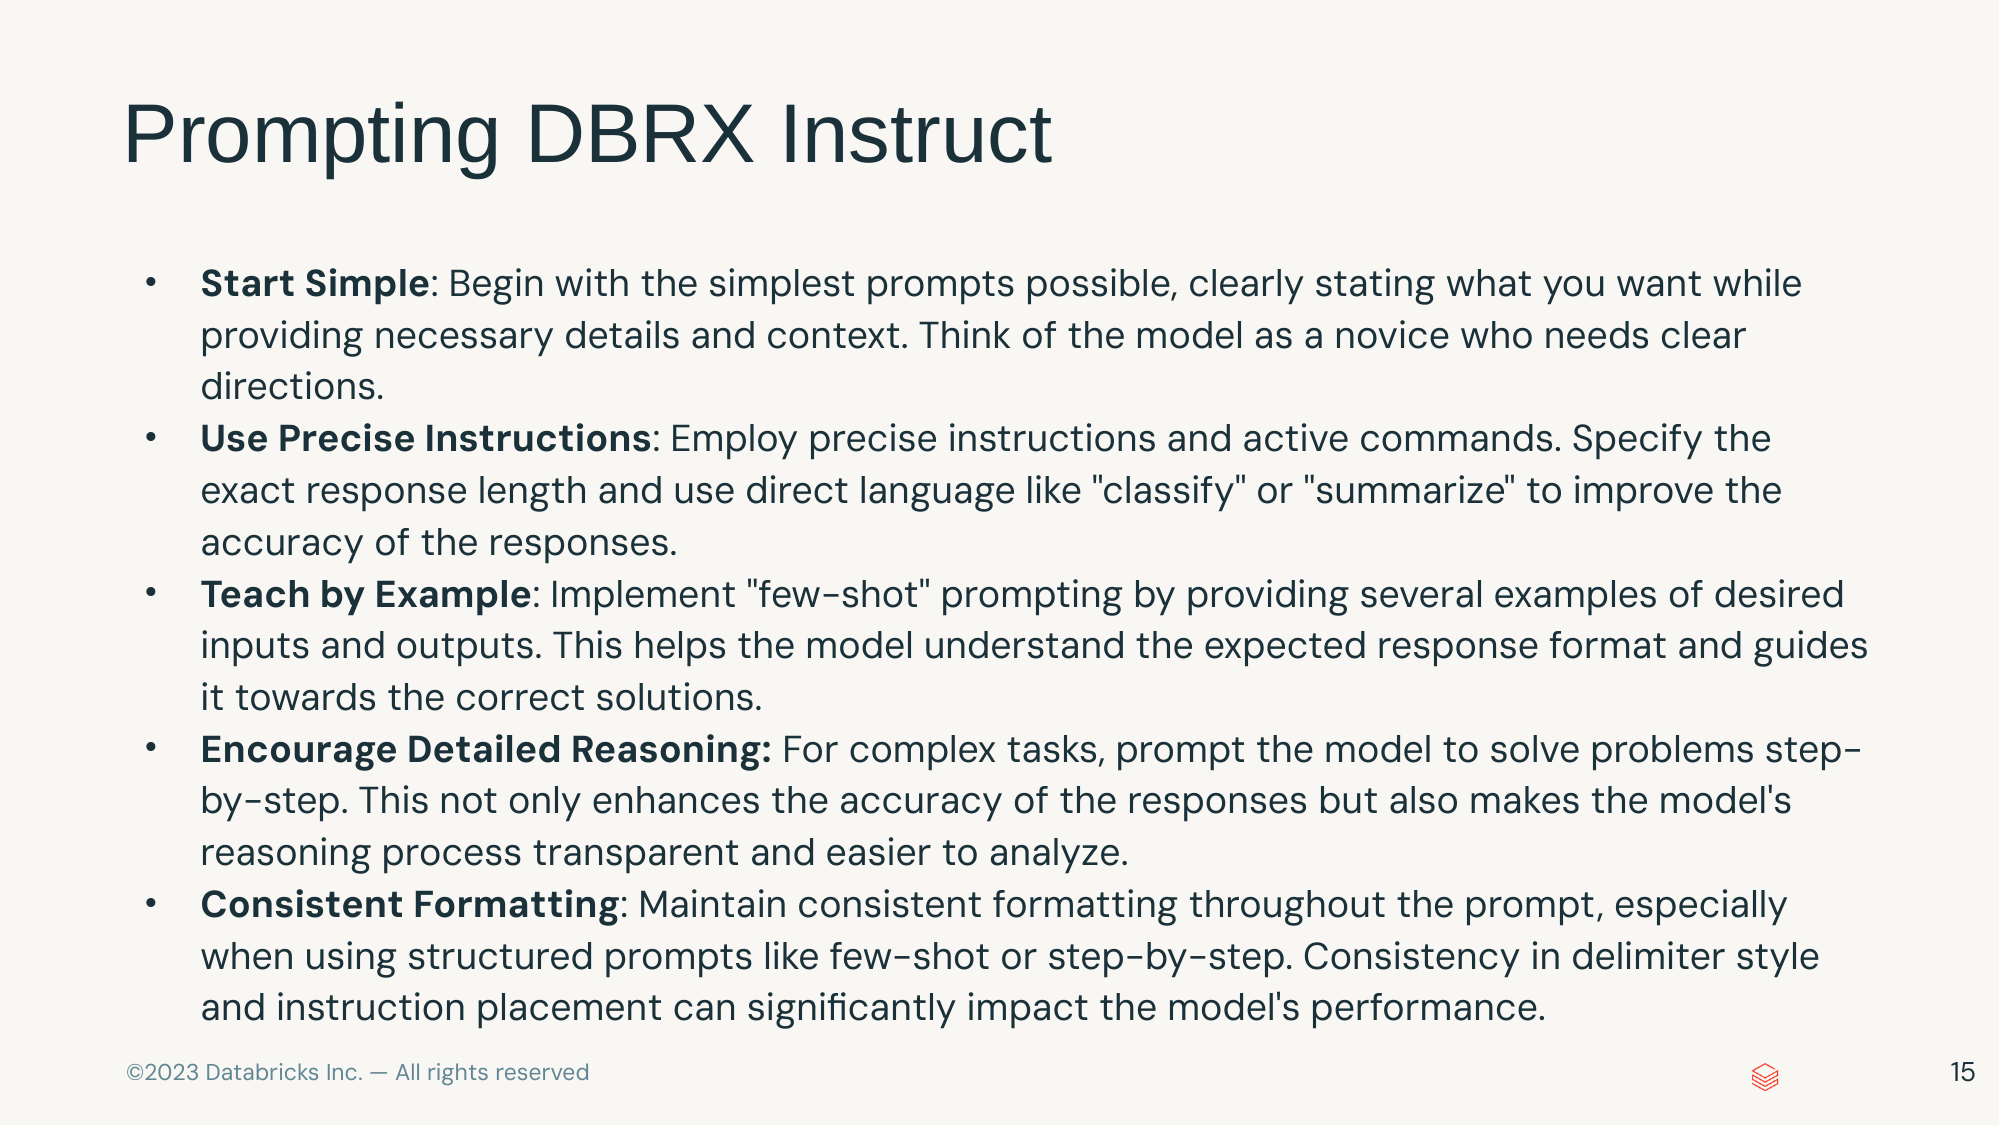

# Prompting DBRX Instruct
Start Simple: Begin with the simplest prompts possible, clearly stating what you want while providing necessary details and context. Think of the model as a novice who needs clear directions.
Use Precise Instructions: Employ precise instructions and active commands. Specify the exact response length and use direct language like "classify" or "summarize" to improve the accuracy of the responses.
Teach by Example: Implement "few-shot" prompting by providing several examples of desired inputs and outputs. This helps the model understand the expected response format and guides it towards the correct solutions.
Encourage Detailed Reasoning: For complex tasks, prompt the model to solve problems step-by-step. This not only enhances the accuracy of the responses but also makes the model's reasoning process transparent and easier to analyze.
Consistent Formatting: Maintain consistent formatting throughout the prompt, especially when using structured prompts like few-shot or step-by-step. Consistency in delimiter style and instruction placement can significantly impact the model's performance.

15